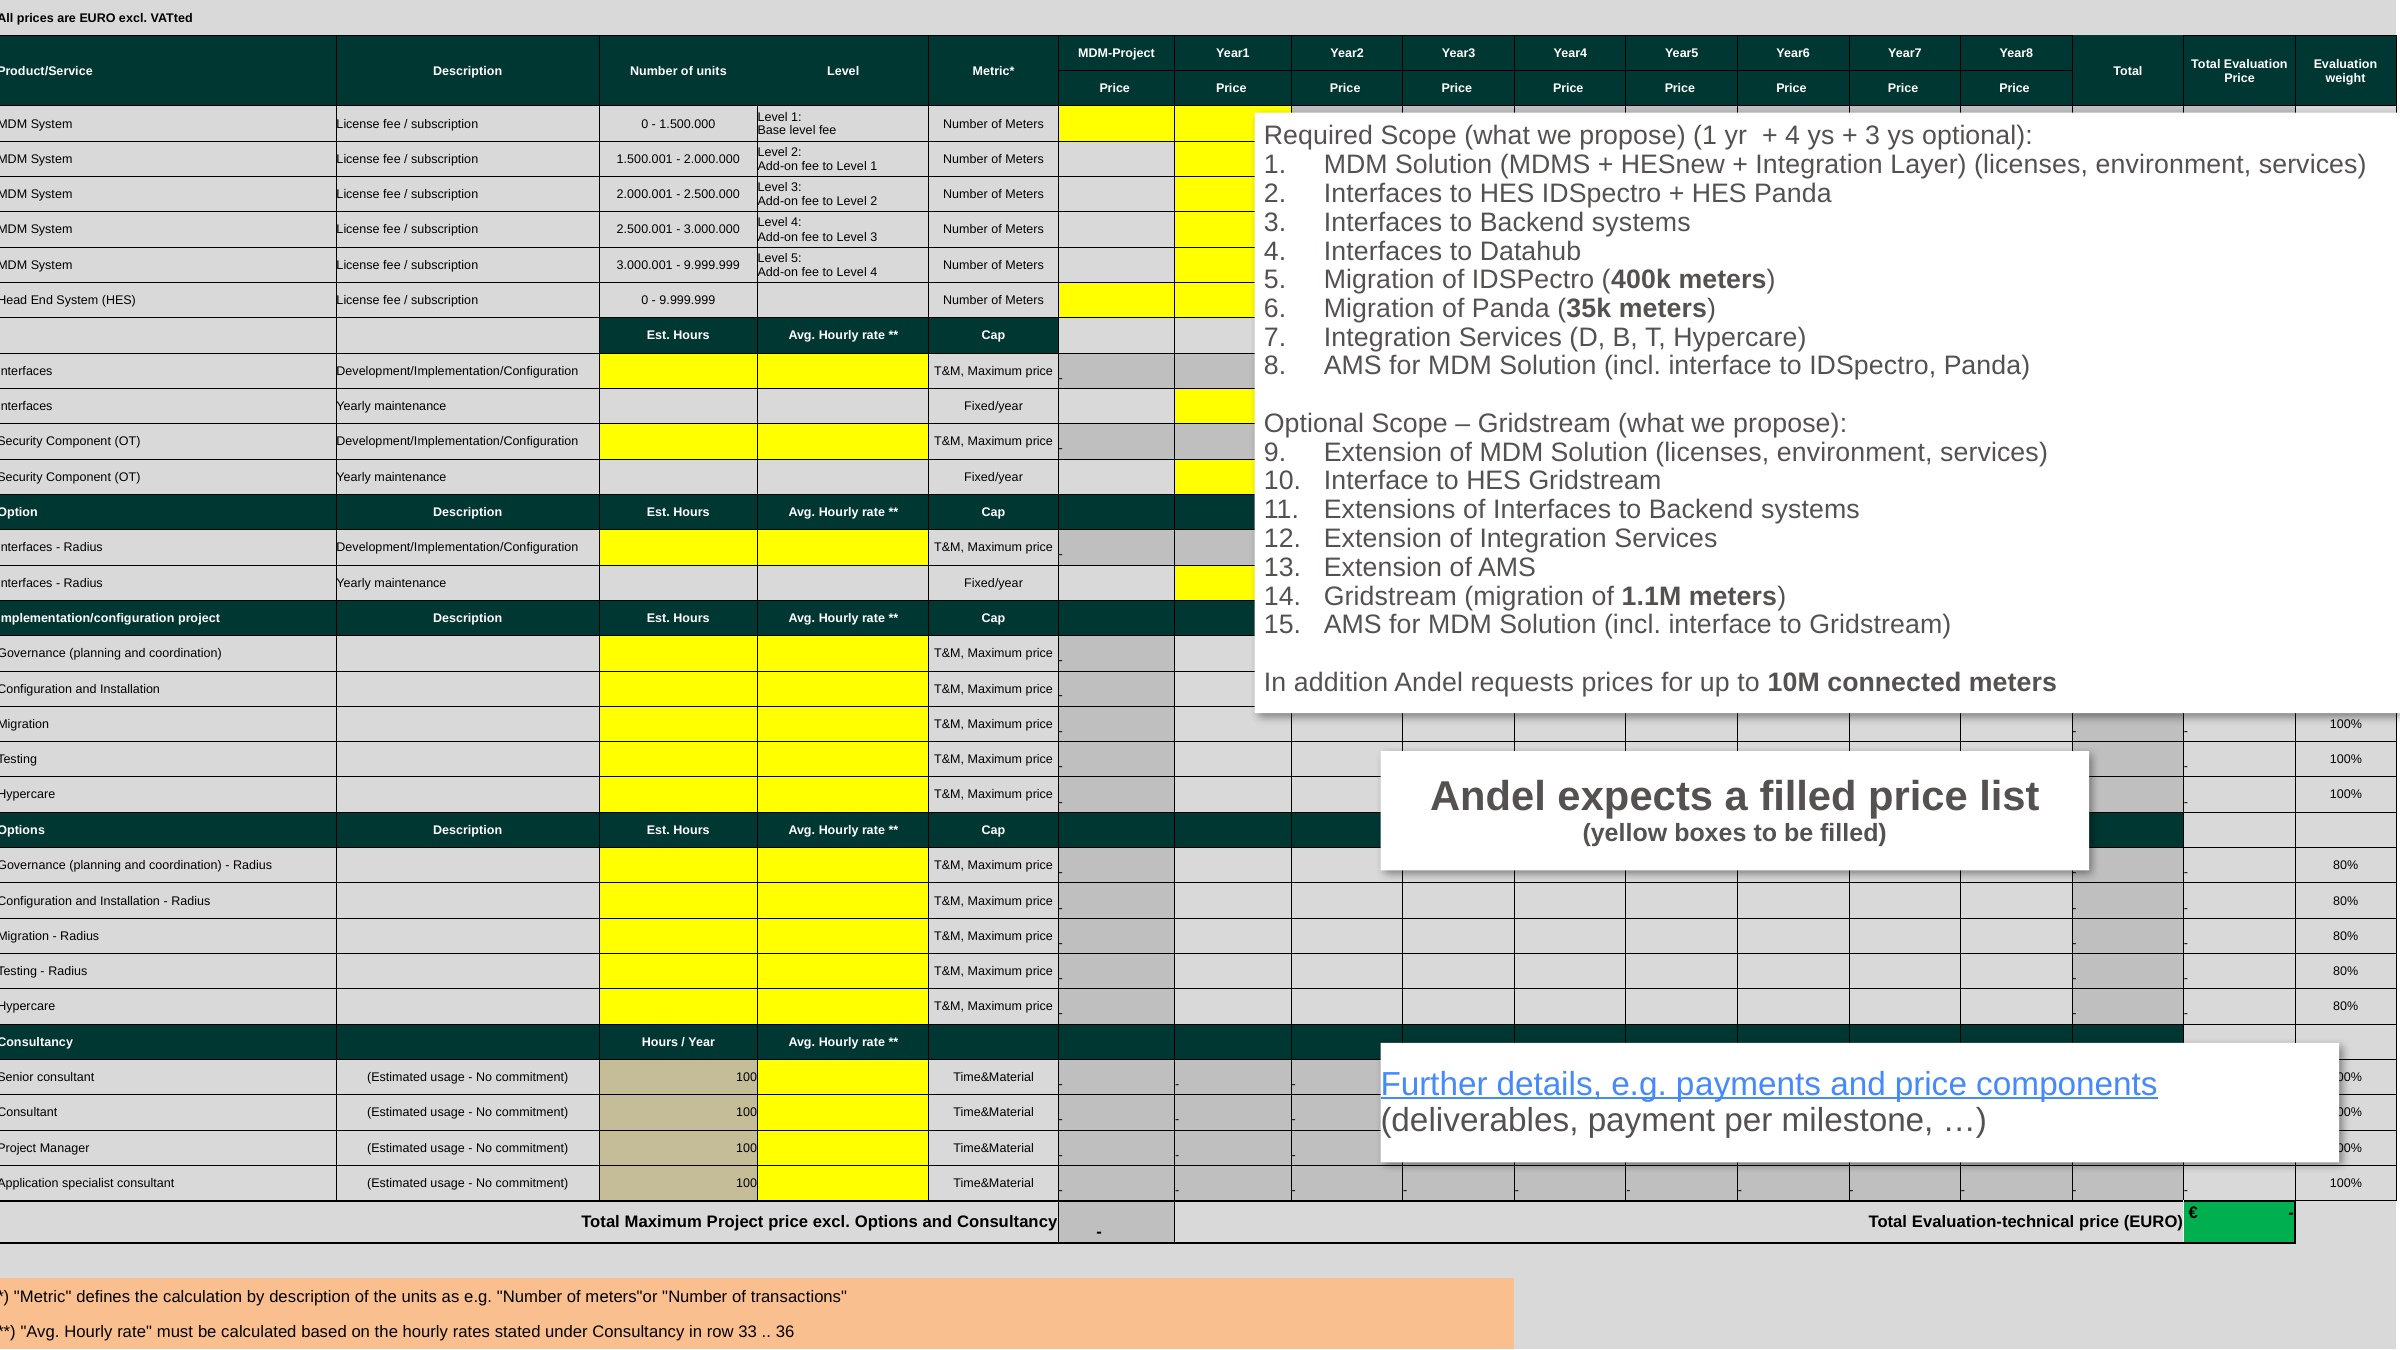

| All prices are EURO excl. VATted |  |  |  |  |  |  |  |  |  |  |  |  |  |  |  |  |
| --- | --- | --- | --- | --- | --- | --- | --- | --- | --- | --- | --- | --- | --- | --- | --- | --- |
| Product/Service | Description | Number of units | Level | Metric\* | MDM-Project | Year1 | Year2 | Year3 | Year4 | Year5 | Year6 | Year7 | Year8 | Total | Total Evaluation Price | Evaluation weight |
|  |  |  |  |  | Price | Price | Price | Price | Price | Price | Price | Price | Price |  |  |  |
| MDM System | License fee / subscription | 0 - 1.500.000 | Level 1: Base level fee | Number of Meters |  |  | - | - | - | - | - | - | - | - | - | 100% |
| MDM System | License fee / subscription | 1.500.001 - 2.000.000 | Level 2: Add-on fee to Level 1 | Number of Meters |  |  | - | - | - | - | - | - | - | - | - | 90% |
| MDM System | License fee / subscription | 2.000.001 - 2.500.000 | Level 3: Add-on fee to Level 2 | Number of Meters |  |  | - | - | - | - | - | - | - | - | - | 70% |
| MDM System | License fee / subscription | 2.500.001 - 3.000.000 | Level 4: Add-on fee to Level 3 | Number of Meters |  |  | - | - | - | - | - | - | - | - | - | 30% |
| MDM System | License fee / subscription | 3.000.001 - 9.999.999 | Level 5: Add-on fee to Level 4 | Number of Meters |  |  | - | - | - | - | - | - | - | - | - | 5% |
| Head End System (HES) | License fee / subscription | 0 - 9.999.999 |  | Number of Meters |  |  | - | - | - | - | - | - | - | - | - | 100% |
|  |  | Est. Hours | Avg. Hourly rate \*\* | Cap |  |  |  |  |  |  |  |  |  |  |  |  |
| Interfaces | Development/Implementation/Configuration |  |  | T&M, Maximum price | - |  |  |  |  |  |  |  |  | - | - | 100% |
| Interfaces | Yearly maintenance |  |  | Fixed/year |  |  | - | - | - | - | - | - | - | - | - | 100% |
| Security Component (OT) | Development/Implementation/Configuration |  |  | T&M, Maximum price | - |  |  |  |  |  |  |  |  | - | - | 100% |
| Security Component (OT) | Yearly maintenance |  |  | Fixed/year |  |  | - | - | - | - | - | - | - | - | - | 100% |
| Option | Description | Est. Hours | Avg. Hourly rate \*\* | Cap |  |  |  |  |  |  |  |  |  |  |  |  |
| Interfaces - Radius | Development/Implementation/Configuration |  |  | T&M, Maximum price | - |  |  |  |  |  |  |  |  | - | - | 80% |
| Interfaces - Radius | Yearly maintenance |  |  | Fixed/year |  |  | - | - | - | - | - | - | - | - | - | 80% |
| Implementation/configuration project | Description | Est. Hours | Avg. Hourly rate \*\* | Cap |  |  |  |  |  |  |  |  |  |  |  |  |
| Governance (planning and coordination) |  |  |  | T&M, Maximum price | - |  |  |  |  |  |  |  |  | - | - | 100% |
| Configuration and Installation |  |  |  | T&M, Maximum price | - |  |  |  |  |  |  |  |  | - | - | 100% |
| Migration |  |  |  | T&M, Maximum price | - |  |  |  |  |  |  |  |  | - | - | 100% |
| Testing |  |  |  | T&M, Maximum price | - |  |  |  |  |  |  |  |  | - | - | 100% |
| Hypercare |  |  |  | T&M, Maximum price | - |  |  |  |  |  |  |  |  | - | - | 100% |
| Options | Description | Est. Hours | Avg. Hourly rate \*\* | Cap |  |  |  |  |  |  |  |  |  |  |  |  |
| Governance (planning and coordination) - Radius |  |  |  | T&M, Maximum price | - |  |  |  |  |  |  |  |  | - | - | 80% |
| Configuration and Installation - Radius |  |  |  | T&M, Maximum price | - |  |  |  |  |  |  |  |  | - | - | 80% |
| Migration - Radius |  |  |  | T&M, Maximum price | - |  |  |  |  |  |  |  |  | - | - | 80% |
| Testing - Radius |  |  |  | T&M, Maximum price | - |  |  |  |  |  |  |  |  | - | - | 80% |
| Hypercare |  |  |  | T&M, Maximum price | - |  |  |  |  |  |  |  |  | - | - | 80% |
| Consultancy |  | Hours / Year | Avg. Hourly rate \*\* |  |  |  |  |  |  |  |  |  |  |  |  |  |
| Senior consultant | (Estimated usage - No commitment) | 100 |  | Time&Material | - | - | - | - | - | - | - | - | - | - | - | 100% |
| Consultant | (Estimated usage - No commitment) | 100 |  | Time&Material | - | - | - | - | - | - | - | - | - | - | - | 100% |
| Project Manager | (Estimated usage - No commitment) | 100 |  | Time&Material | - | - | - | - | - | - | - | - | - | - | - | 100% |
| Application specialist consultant | (Estimated usage - No commitment) | 100 |  | Time&Material | - | - | - | - | - | - | - | - | - | - | - | 100% |
|  | Total Maximum Project price excl. Options and Consultancy |  |  |  | - |  |  |  |  |  | Total Evaluation-technical price (EURO) |  |  |  | € - |  |
|  |  |  |  |  |  |  |  |  |  |  |  |  |  |  |  |  |
| \*) "Metric" defines the calculation by description of the units as e.g. "Number of meters"or "Number of transactions" |  |  |  |  |  |  |  |  |  |  |  |  |  |  |  |  |
| \*\*) "Avg. Hourly rate" must be calculated based on the hourly rates stated under Consultancy in row 33 .. 36 |  |  |  |  |  |  |  |  |  |  |  |  |  |  |  |  |
Required Scope (what we propose) (1 yr  + 4 ys + 3 ys optional):
MDM Solution (MDMS + HESnew + Integration Layer) (licenses, environment, services)
Interfaces to HES IDSpectro + HES Panda
Interfaces to Backend systems
Interfaces to Datahub
Migration of IDSPectro (400k meters)
Migration of Panda (35k meters)
Integration Services (D, B, T, Hypercare)
AMS for MDM Solution (incl. interface to IDSpectro, Panda)

Optional Scope – Gridstream (what we propose):
Extension of MDM Solution (licenses, environment, services)
Interface to HES Gridstream
Extensions of Interfaces to Backend systems
Extension of Integration Services
Extension of AMS
Gridstream (migration of 1.1M meters)
AMS for MDM Solution (incl. interface to Gridstream)

In addition Andel requests prices for up to 10M connected meters
# Andel expects a filled price list (yellow boxes to be filled)
Further details, e.g. payments and price components
(deliverables, payment per milestone, …)
IBM Consulting / © 2022 IBM Corporation
9